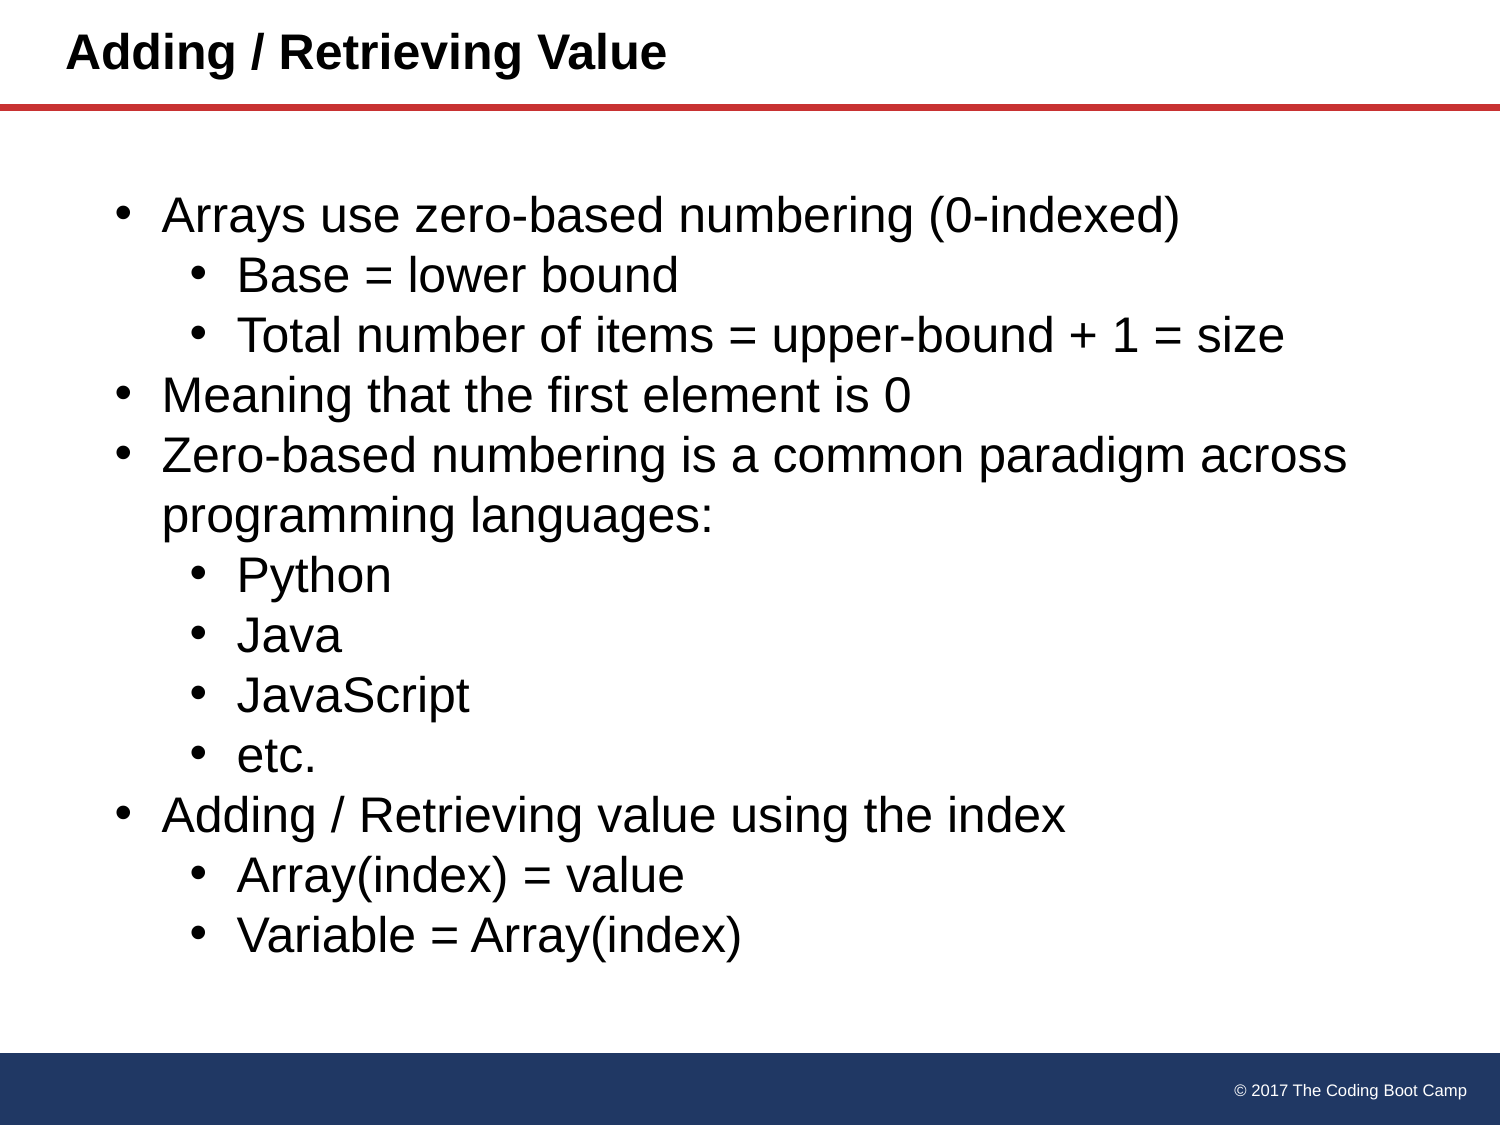

# Adding / Retrieving Value
Arrays use zero-based numbering (0-indexed)
Base = lower bound
Total number of items = upper-bound + 1 = size
Meaning that the first element is 0
Zero-based numbering is a common paradigm across programming languages:
Python
Java
JavaScript
etc.
Adding / Retrieving value using the index
Array(index) = value
Variable = Array(index)